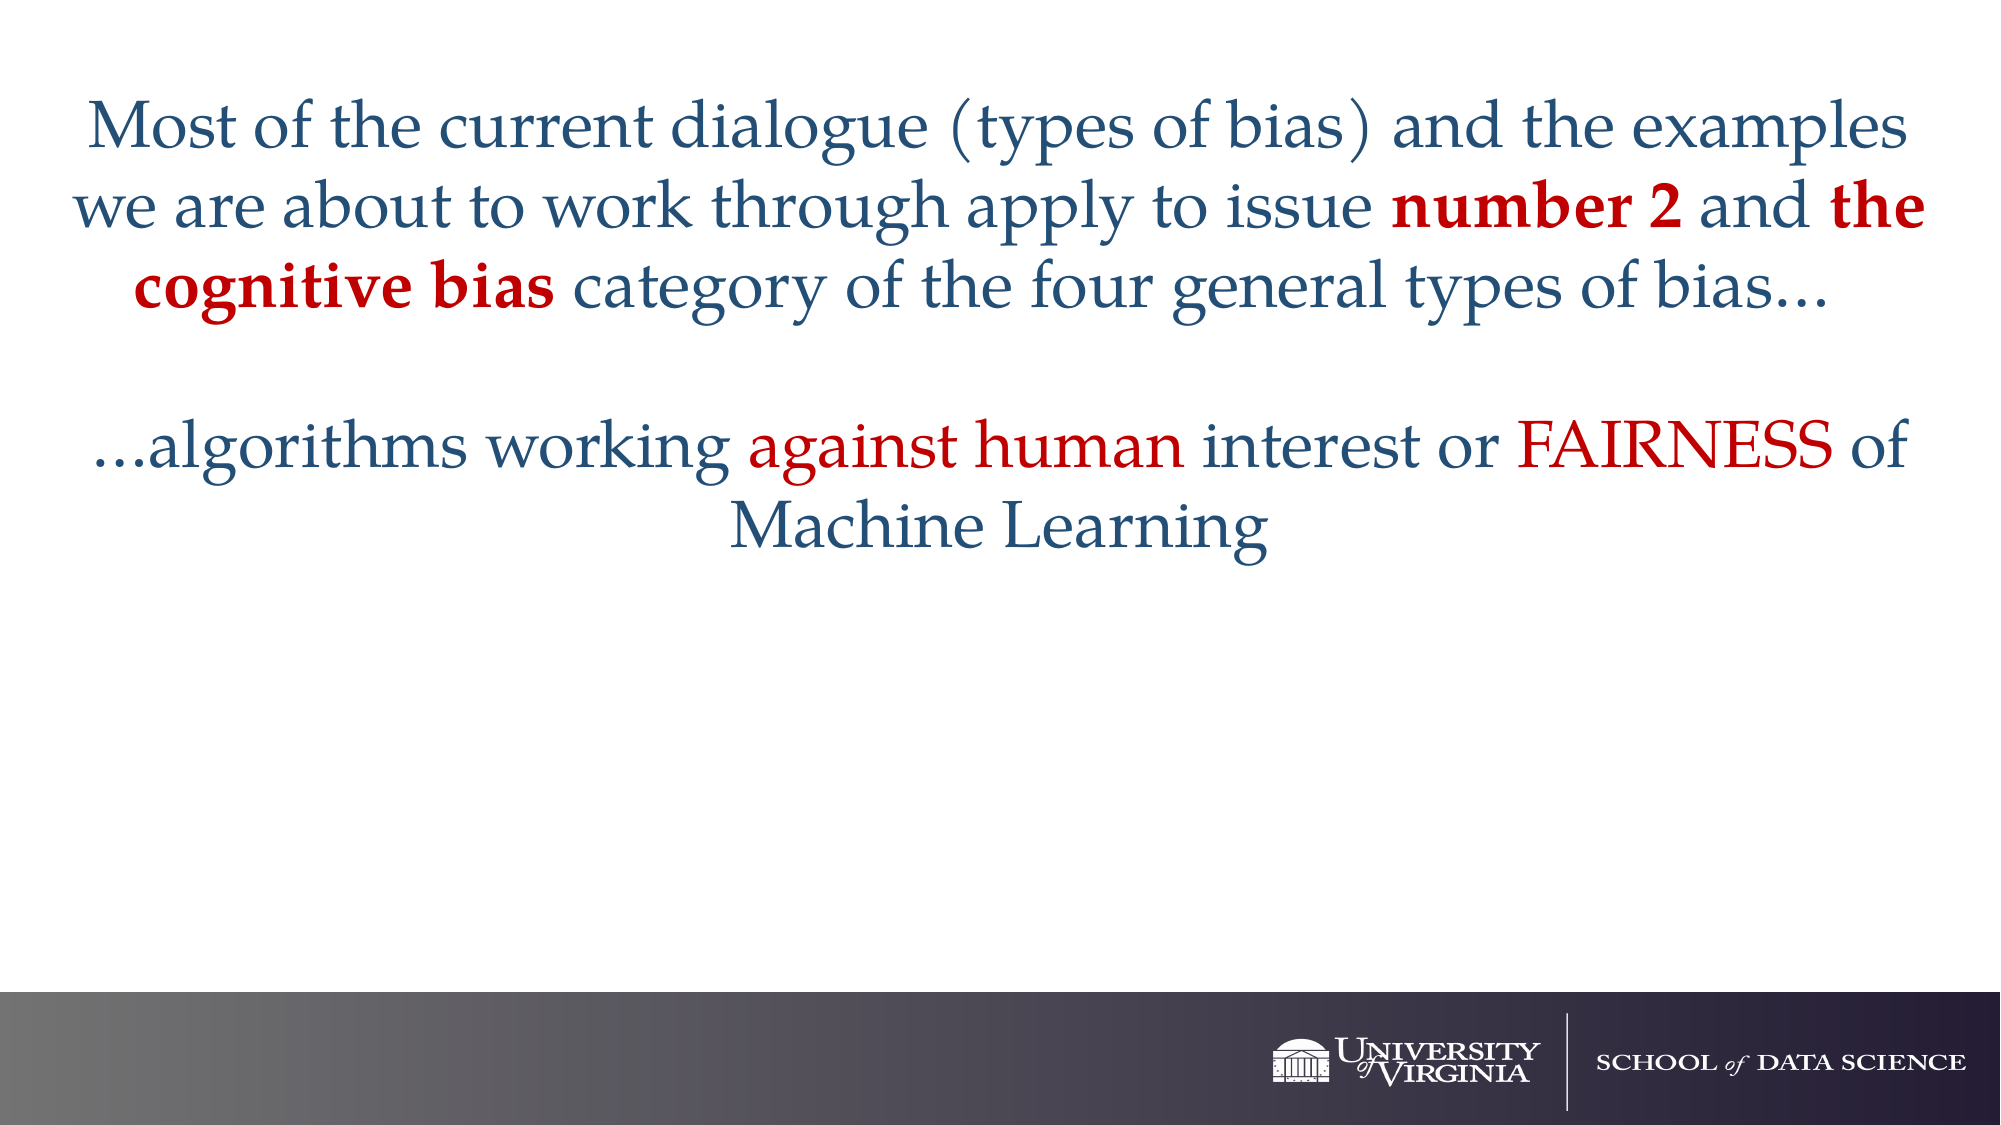

Most of the current dialogue (types of bias) and the examples we are about to work through apply to issue number 2 and the cognitive bias category of the four general types of bias…

…algorithms working against human interest or FAIRNESS of Machine Learning